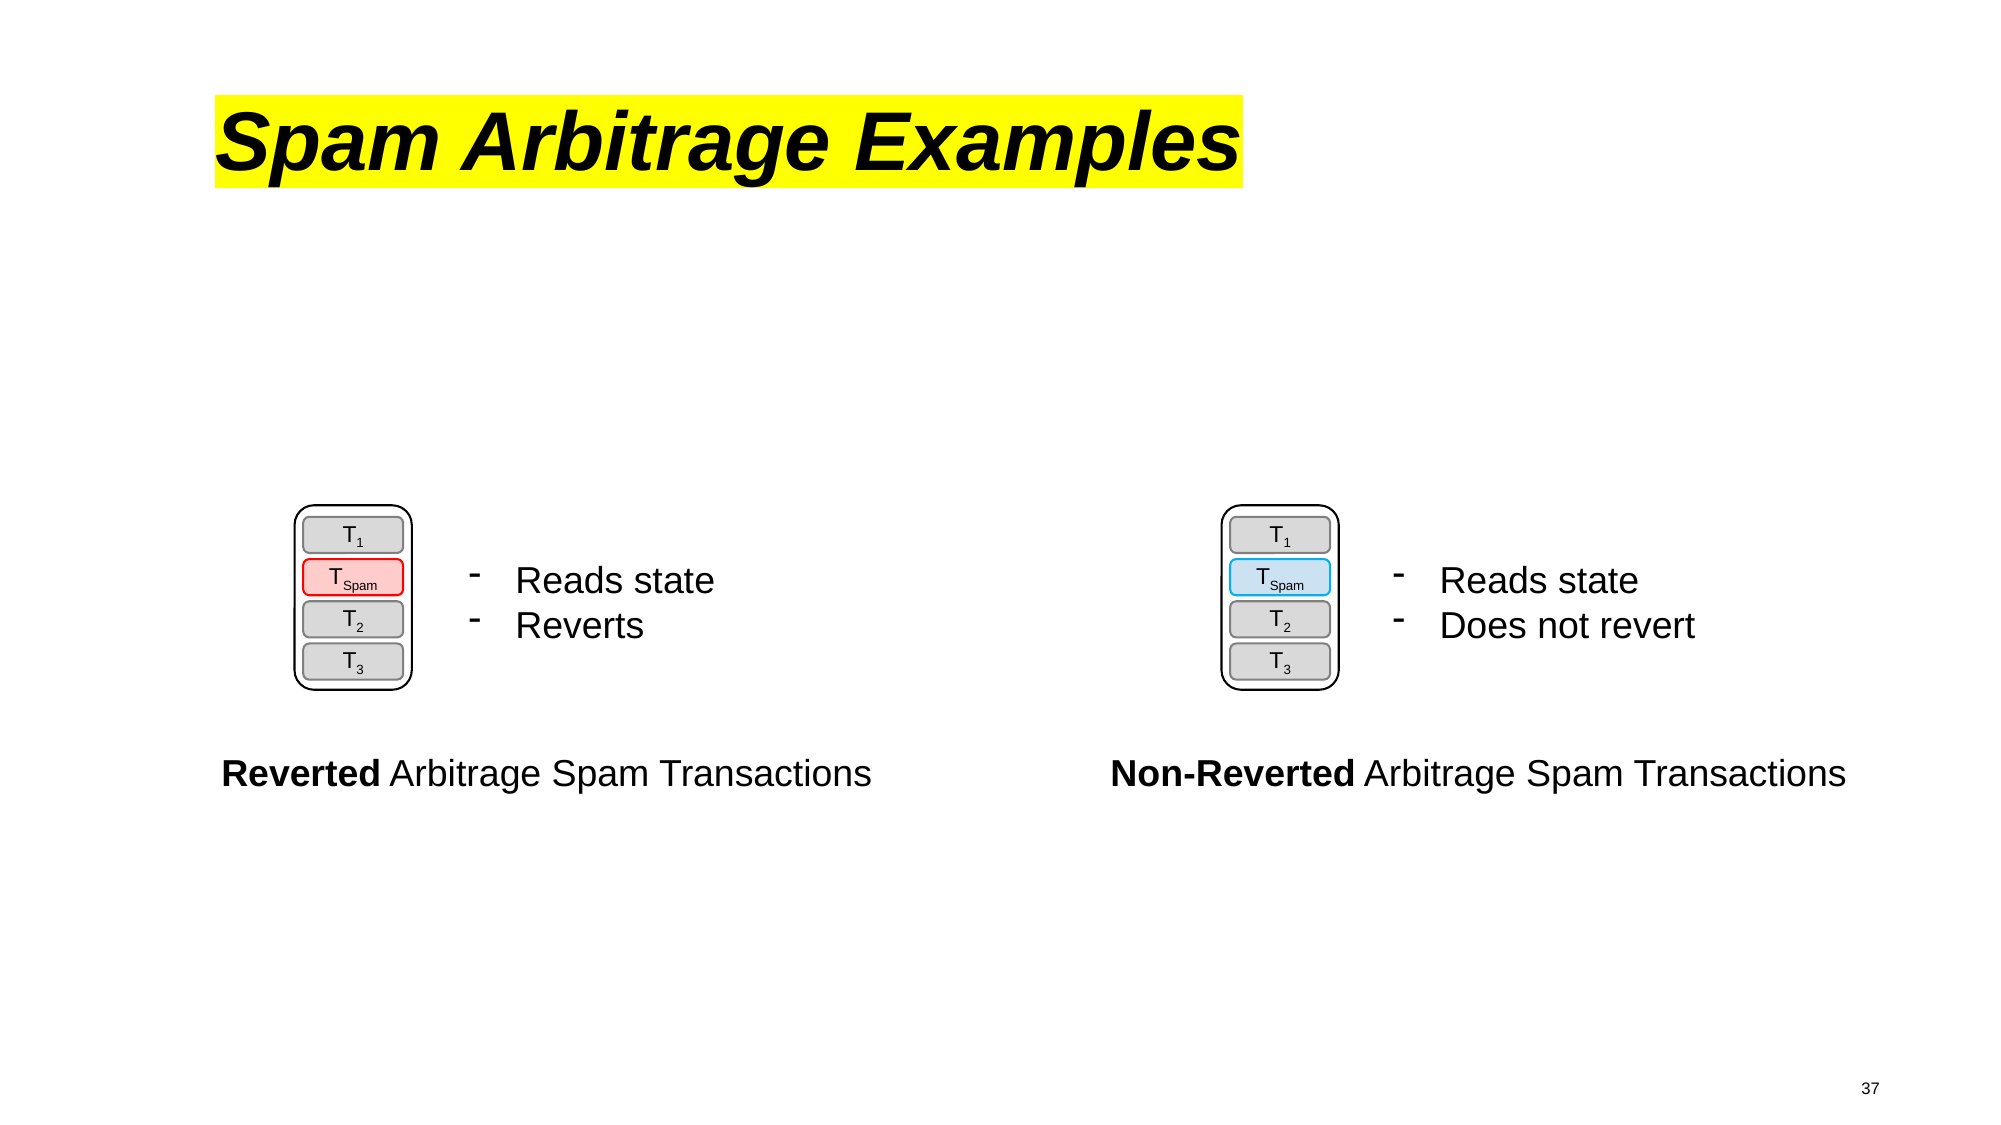

# Spam Arbitrage Examples

T1
T1
Reads state
Reverts
Reads state
Does not revert
TSpam
TSpam
T2
T2
T3
T3
Reverted Arbitrage Spam Transactions
Non-Reverted Arbitrage Spam Transactions

37